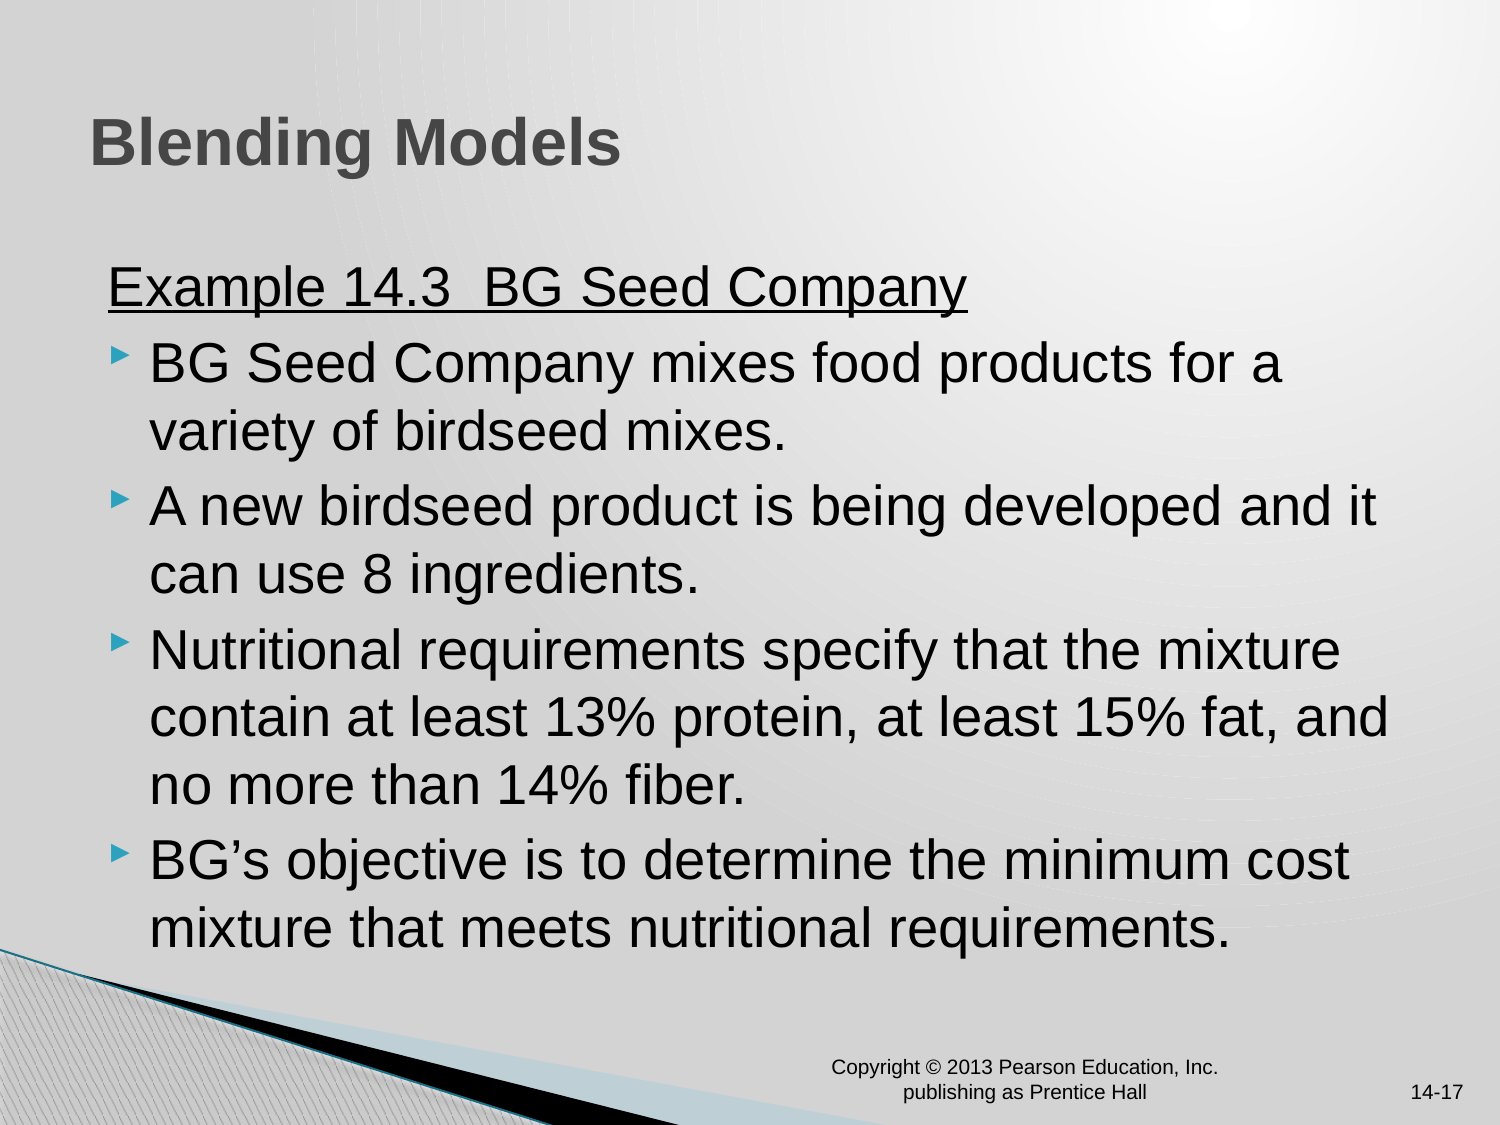

# Blending Models
Example 14.3  BG Seed Company
BG Seed Company mixes food products for a variety of birdseed mixes.
A new birdseed product is being developed and it  can use 8 ingredients.
Nutritional requirements specify that the mixture contain at least 13% protein, at least 15% fat, and no more than 14% fiber.
BG’s objective is to determine the minimum cost mixture that meets nutritional requirements.
Copyright © 2013 Pearson Education, Inc. publishing as Prentice Hall
14-17